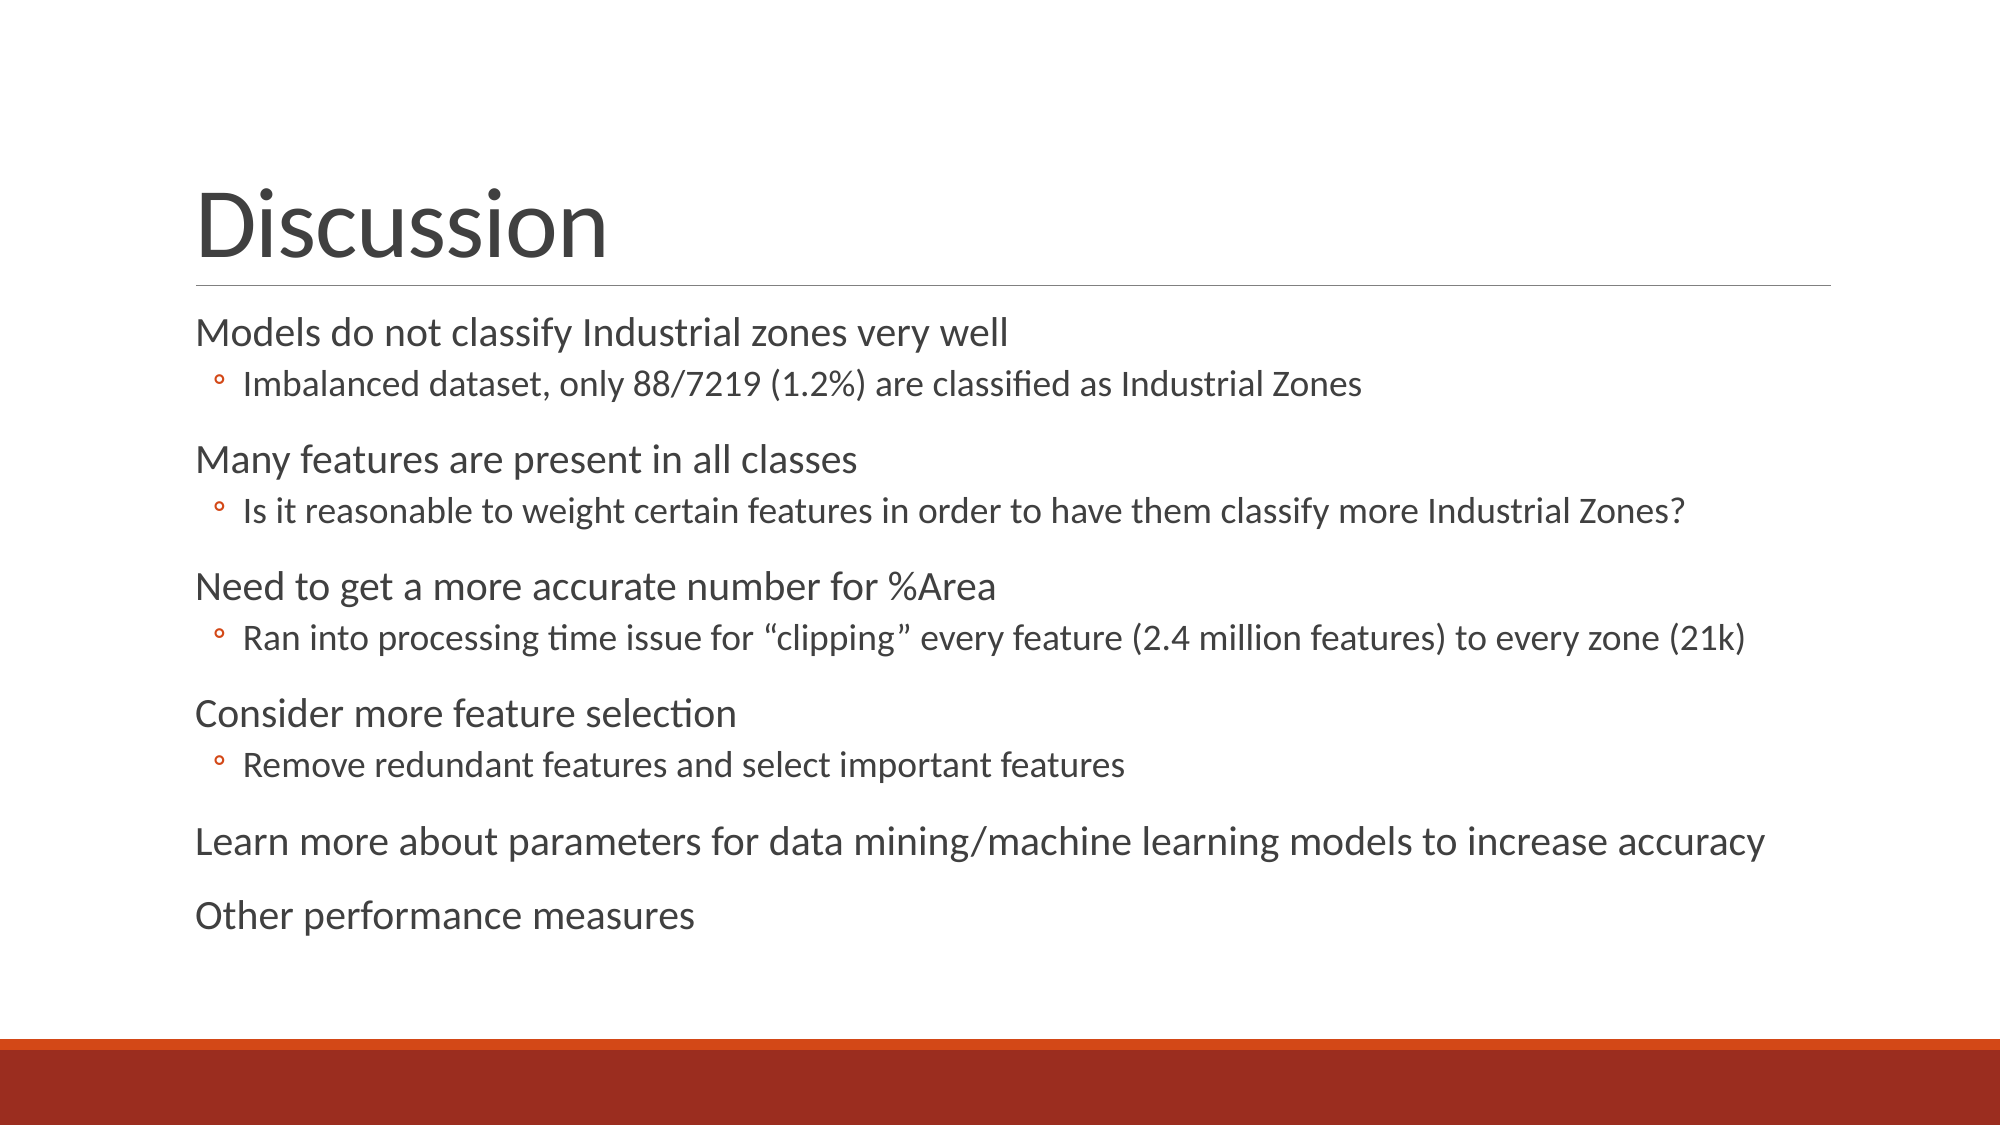

# Discussion
Models do not classify Industrial zones very well
Imbalanced dataset, only 88/7219 (1.2%) are classified as Industrial Zones
Many features are present in all classes
Is it reasonable to weight certain features in order to have them classify more Industrial Zones?
Need to get a more accurate number for %Area
Ran into processing time issue for “clipping” every feature (2.4 million features) to every zone (21k)
Consider more feature selection
Remove redundant features and select important features
Learn more about parameters for data mining/machine learning models to increase accuracy
Other performance measures